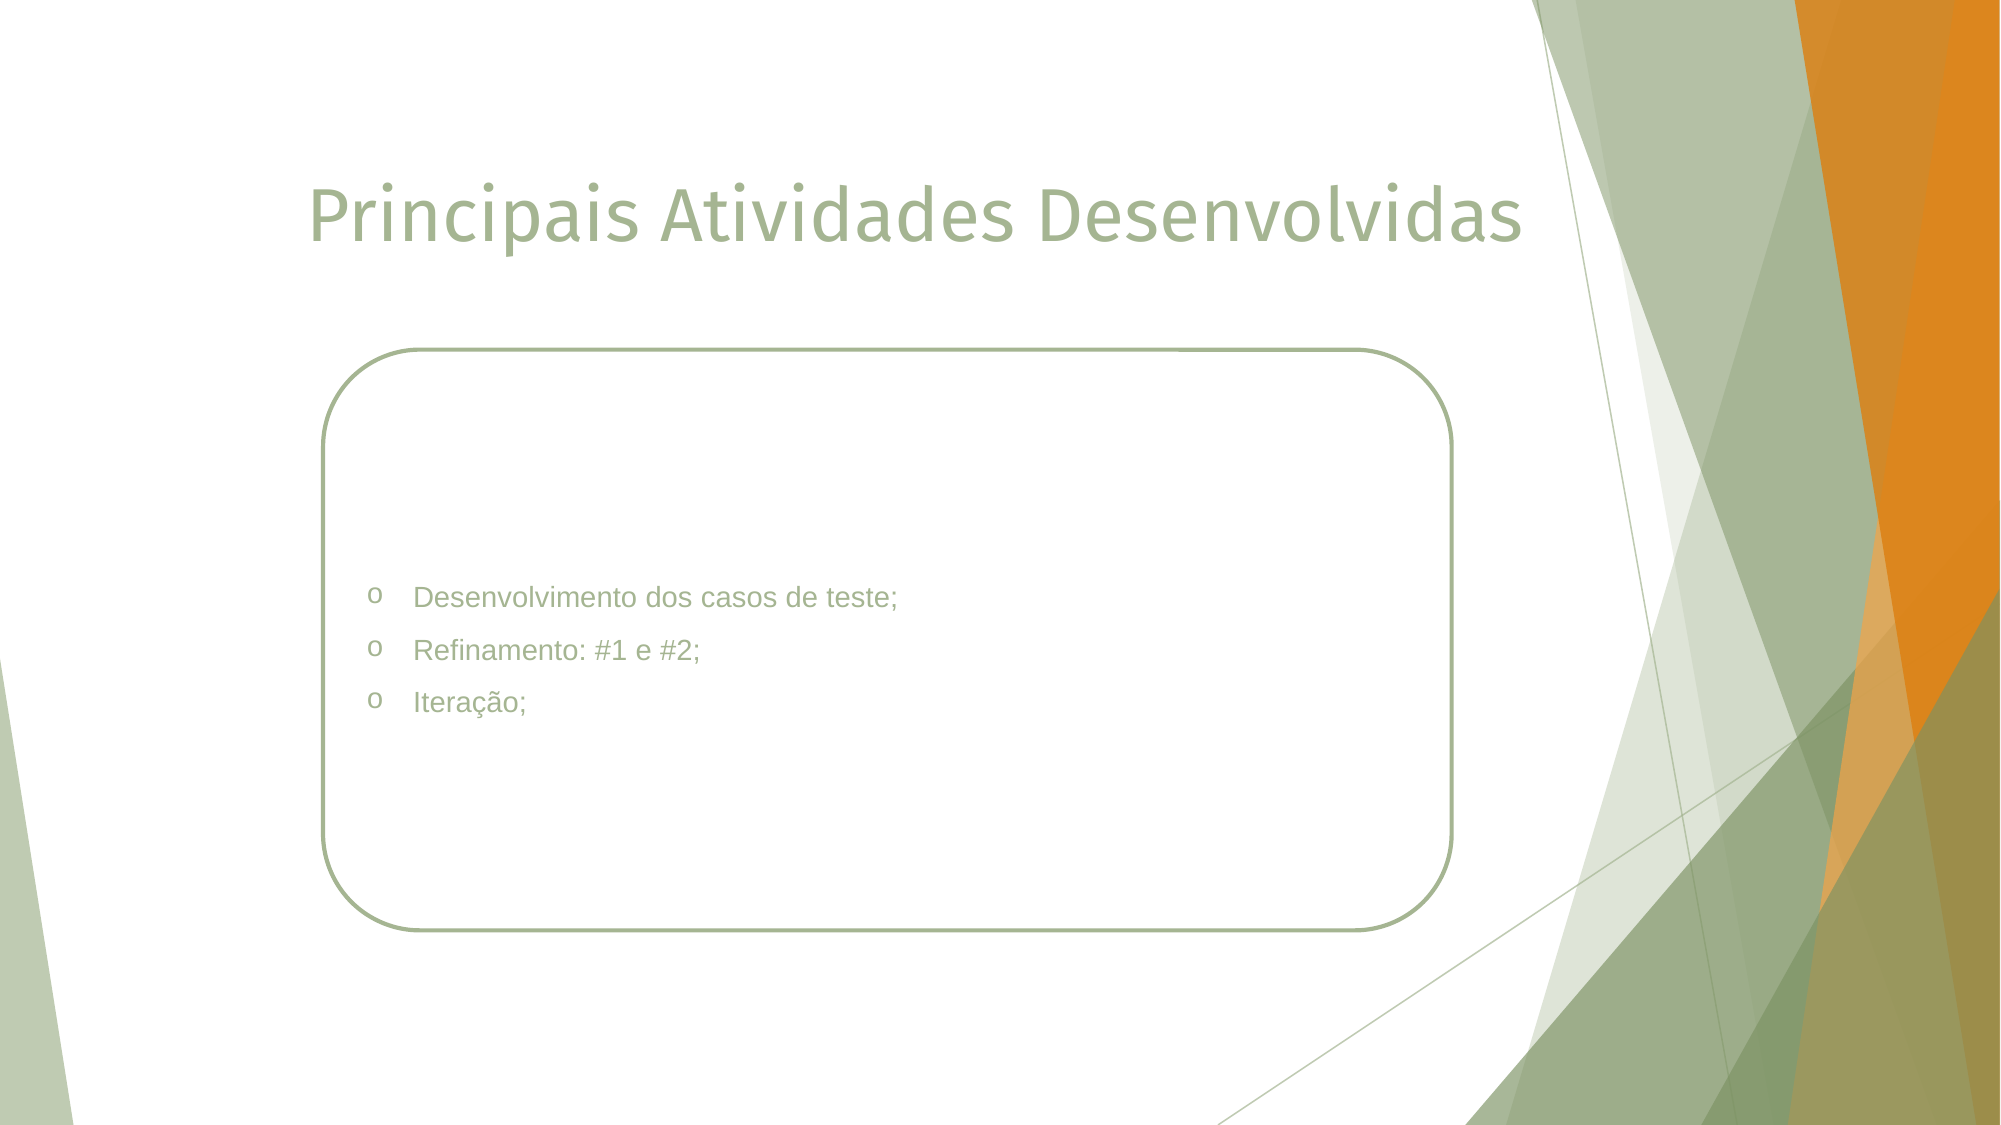

# Principais Atividades Desenvolvidas
Desenvolvimento dos casos de teste;
Refinamento: #1 e #2;
Iteração;